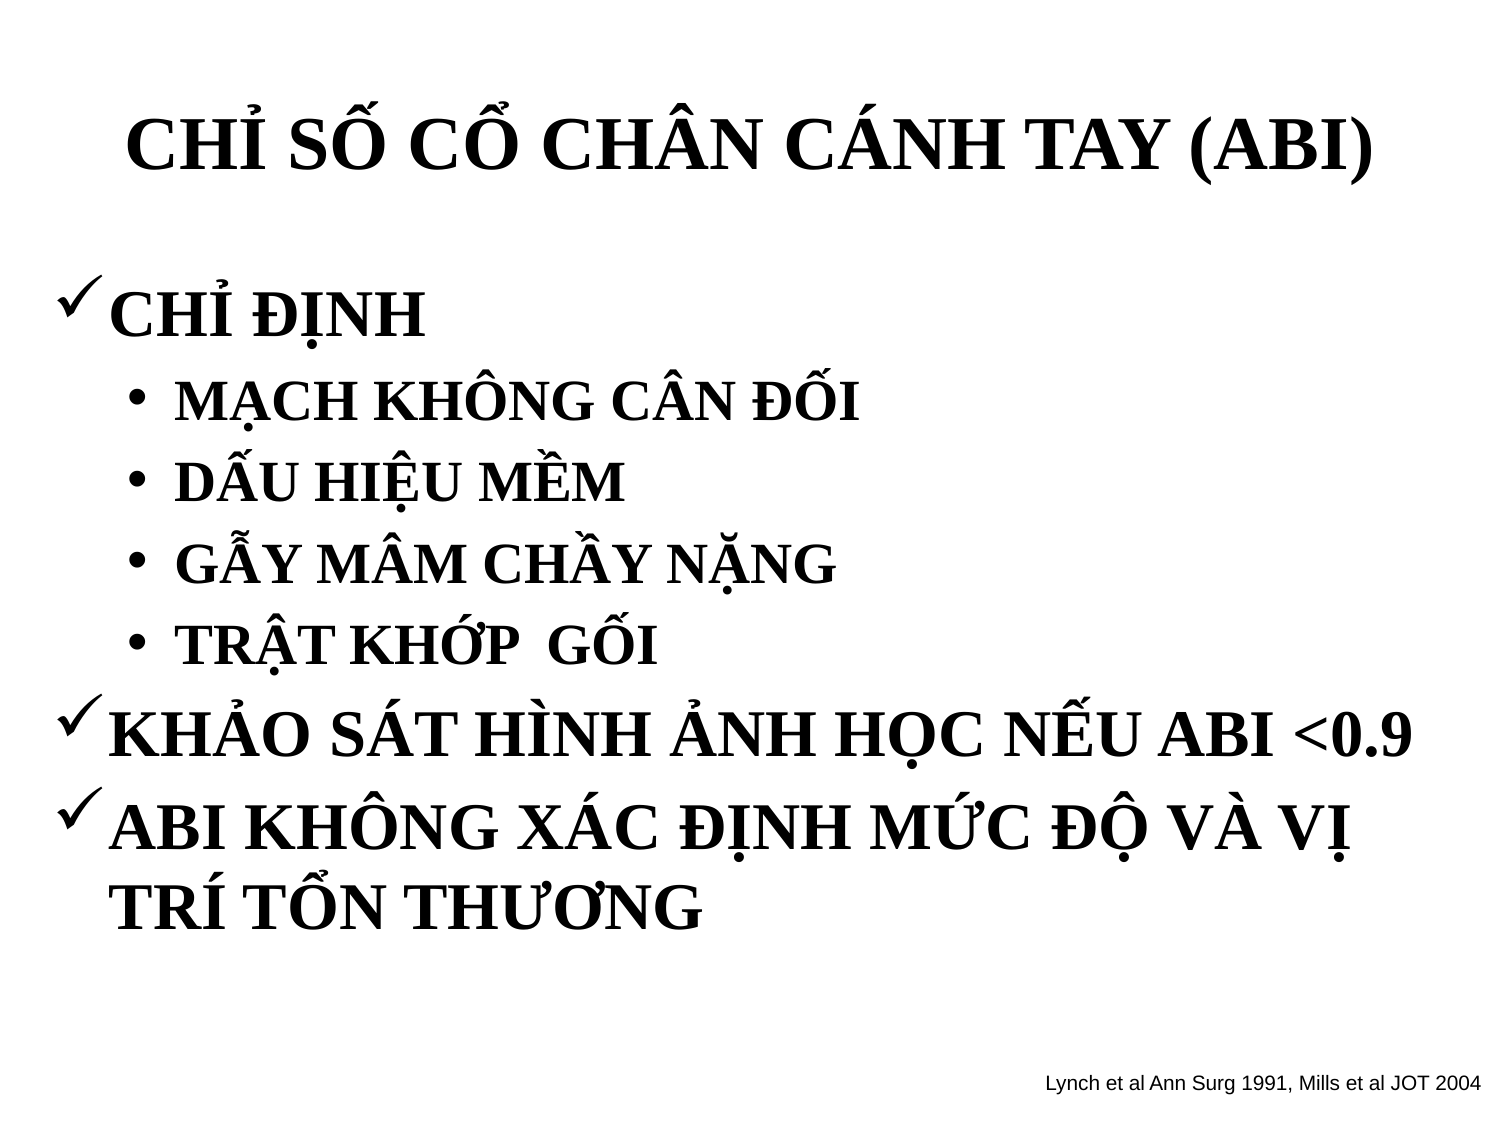

# CHỈ SỐ CỔ CHÂN CÁNH TAY (ABI)
CHỈ ĐỊNH
MẠCH KHÔNG CÂN ĐỐI
DẤU HIỆU MỀM
GẪY MÂM CHẦY NẶNG
TRẬT KHỚP  GỐI
KHẢO SÁT HÌNH ẢNH HỌC NẾU ABI <0.9
ABI KHÔNG XÁC ĐỊNH MỨC ĐỘ VÀ VỊ TRÍ TỔN THƯƠNG
Lynch et al Ann Surg 1991, Mills et al JOT 2004